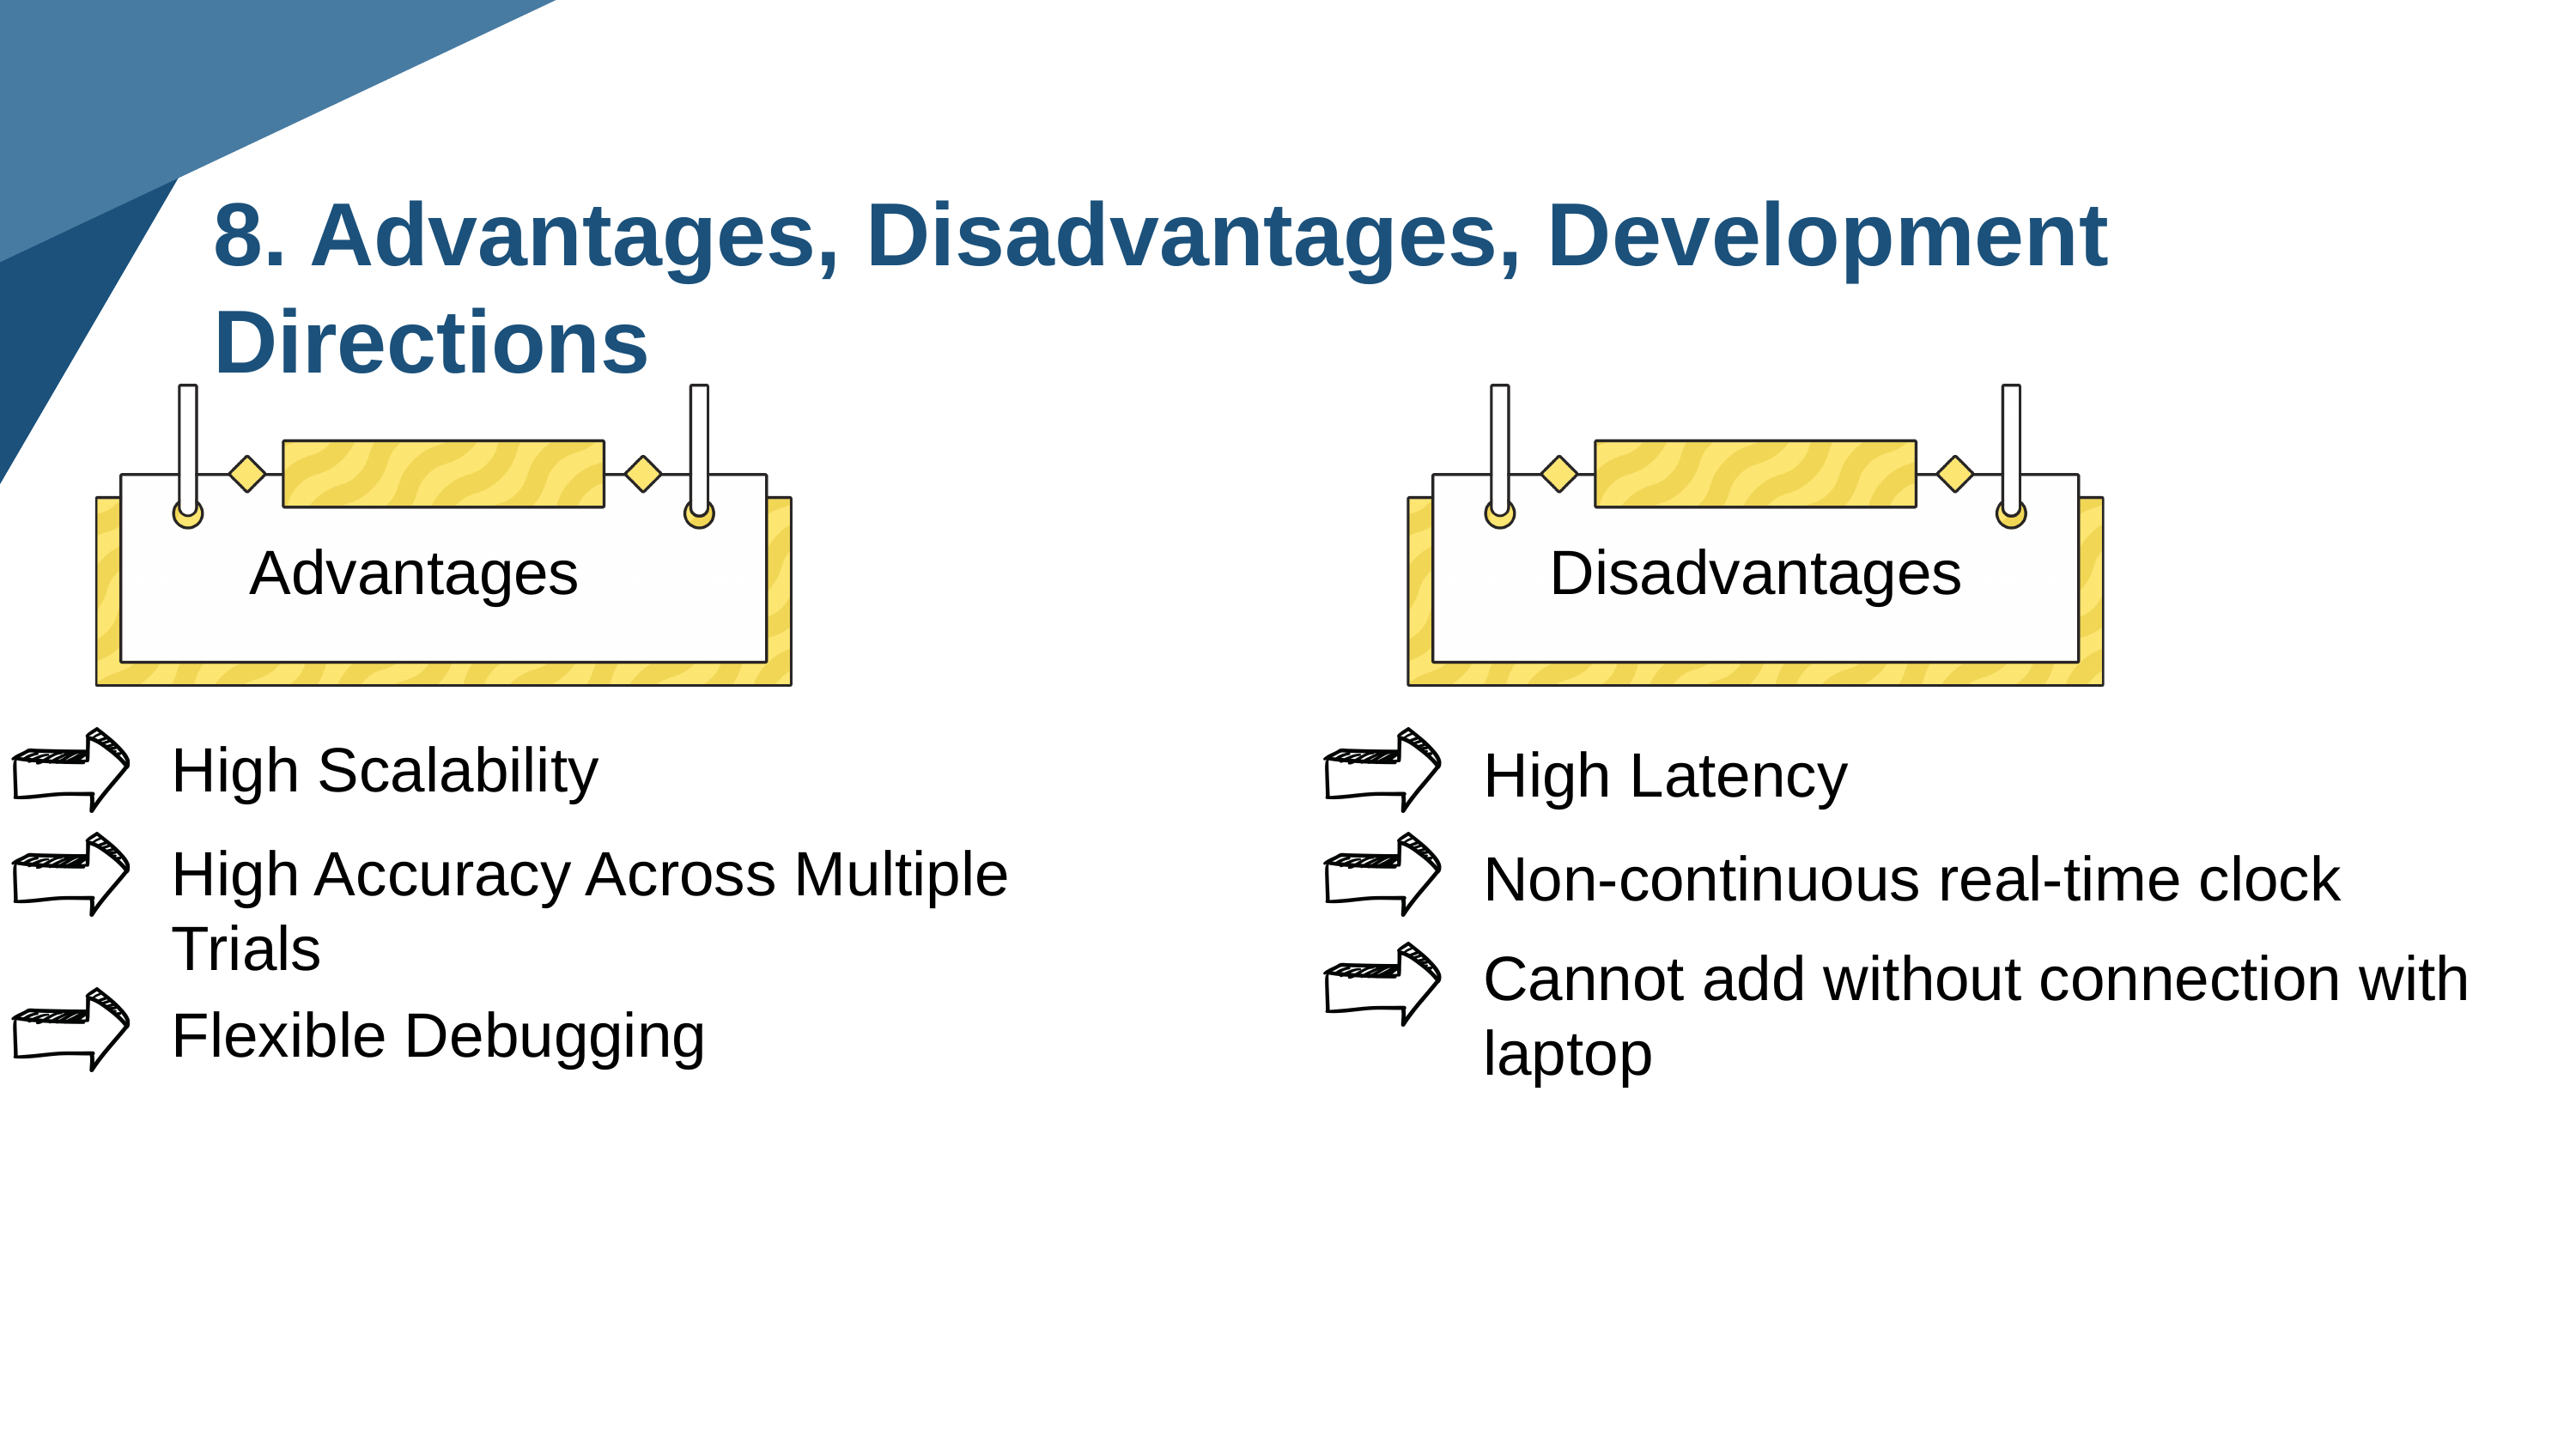

8. Advantages, Disadvantages, Development Directions

Advantages
Disadvantages

High Scalability
High Latency

High Accuracy Across Multiple Trials
Non-continuous real-time clock
Cannot add without connection with laptop

Flexible Debugging